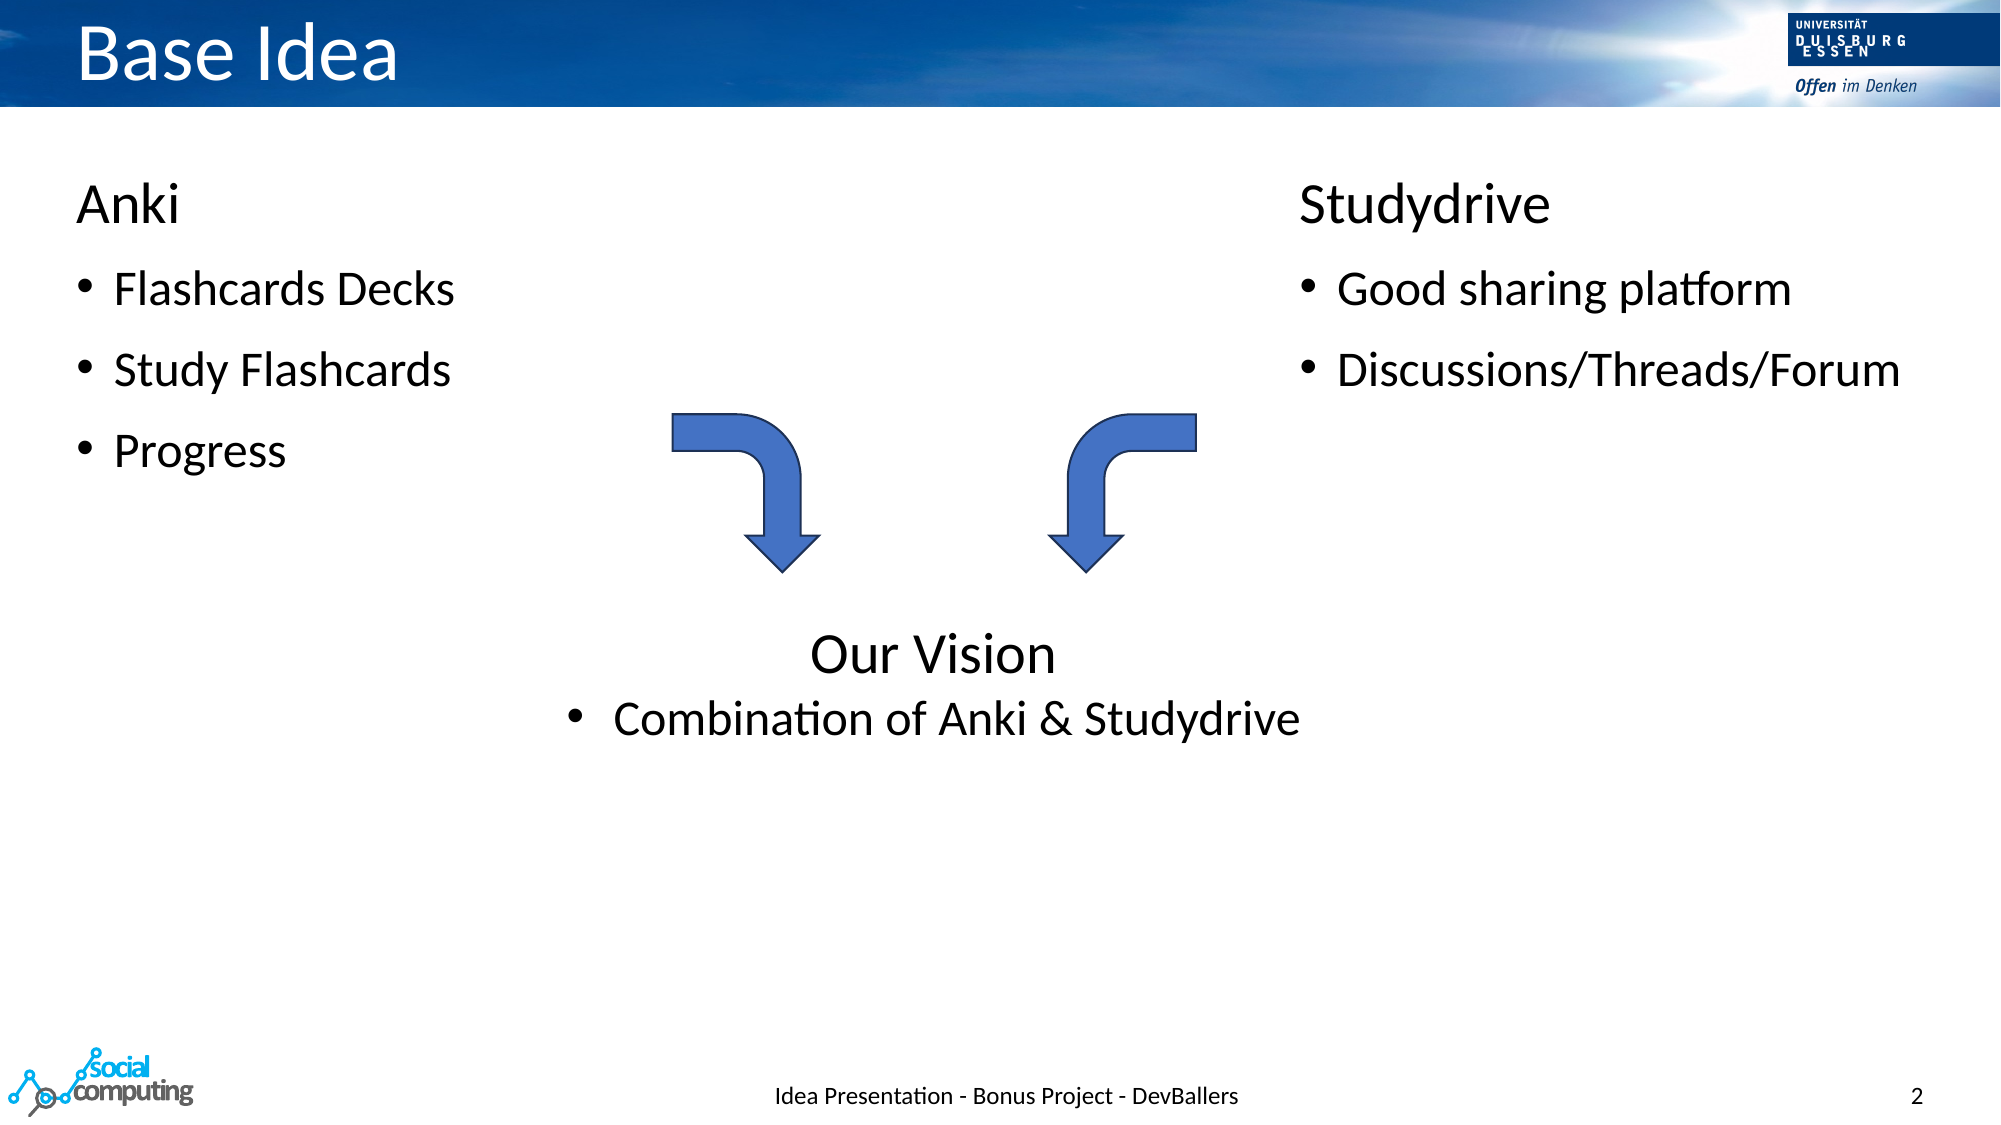

# Base Idea
Anki
Flashcards Decks
Study Flashcards
Progress

Studydrive
Good sharing platform
Discussions/Threads/Forum

Our Vision
Combination of Anki & Studydrive
Idea Presentation - Bonus Project - DevBallers
2